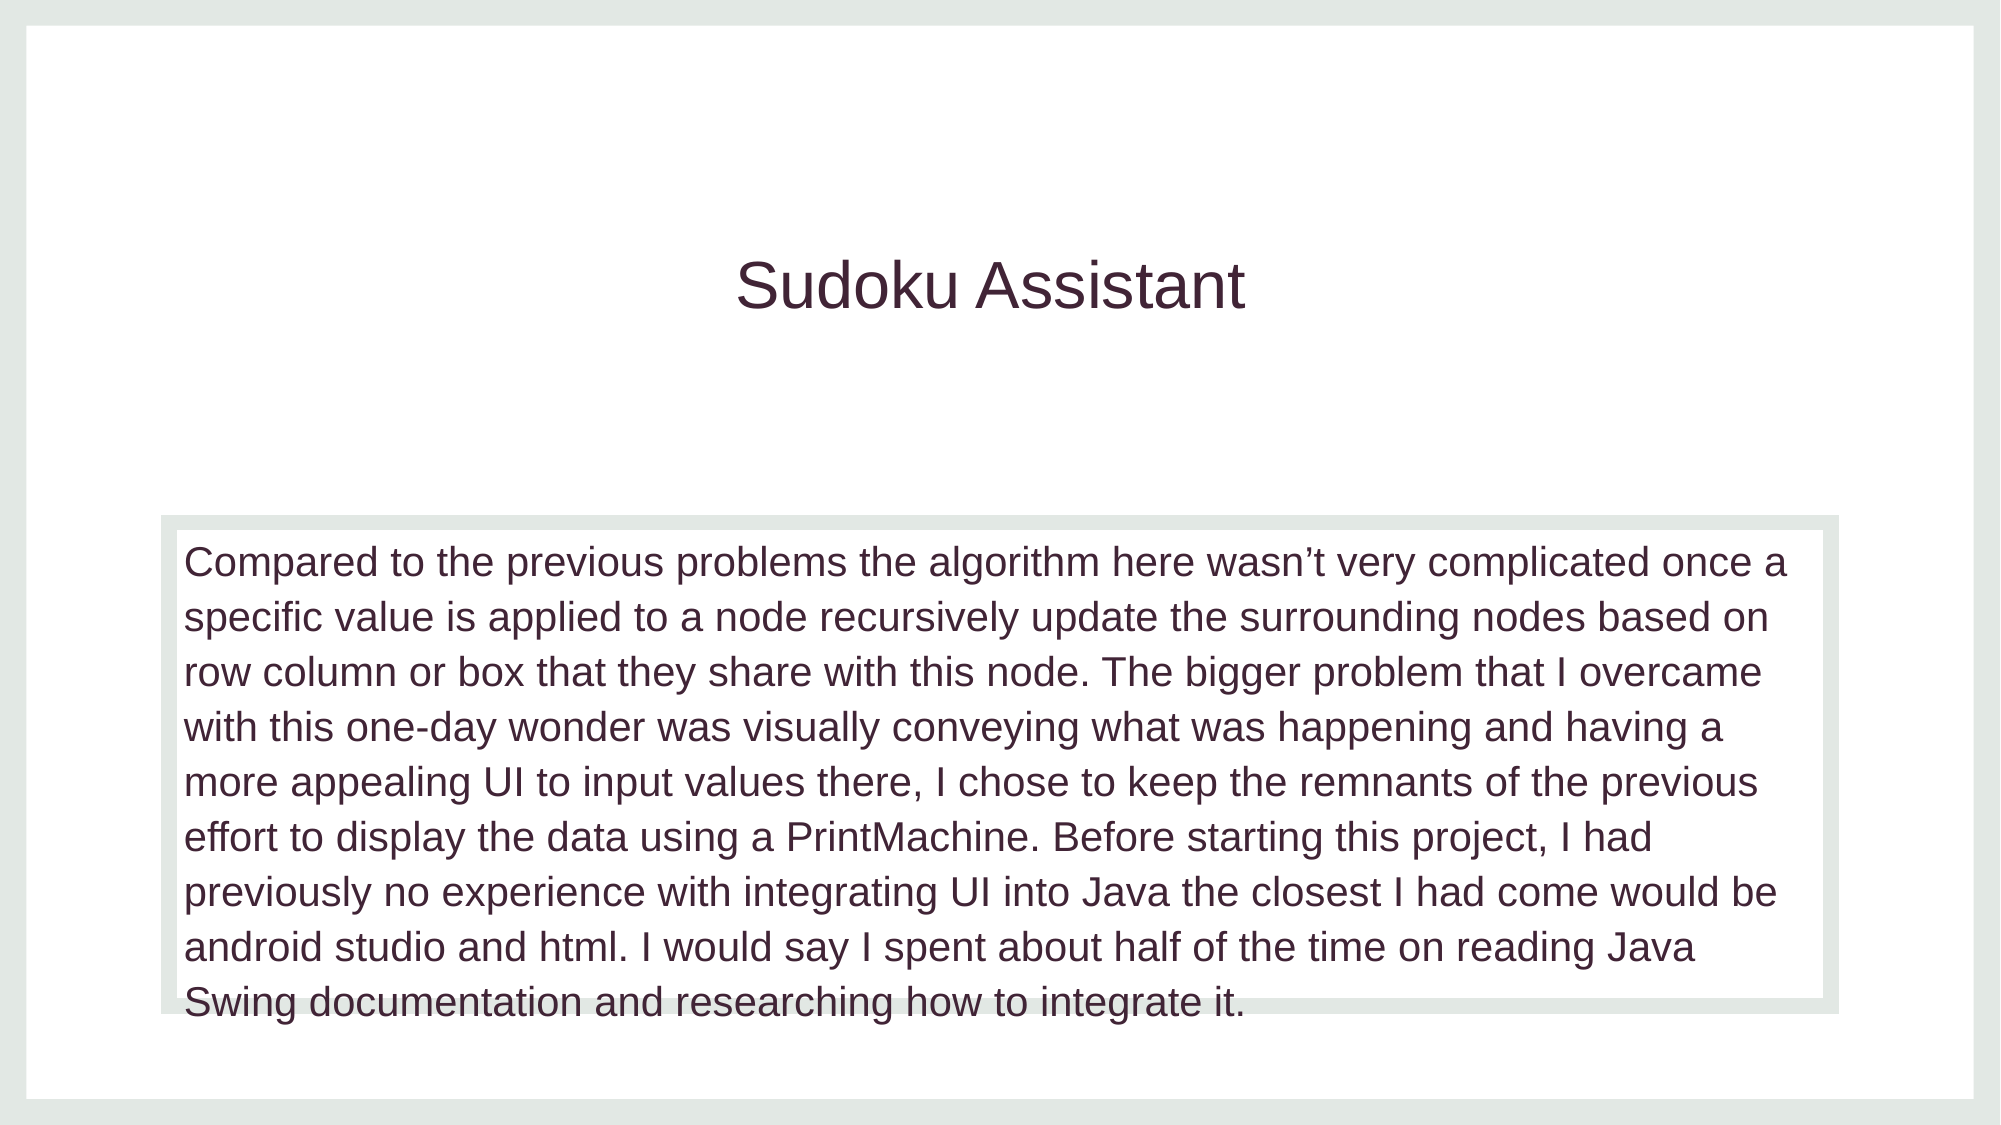

# Sudoku Assistant
Compared to the previous problems the algorithm here wasn’t very complicated once a specific value is applied to a node recursively update the surrounding nodes based on row column or box that they share with this node. The bigger problem that I overcame with this one-day wonder was visually conveying what was happening and having a more appealing UI to input values there, I chose to keep the remnants of the previous effort to display the data using a PrintMachine. Before starting this project, I had previously no experience with integrating UI into Java the closest I had come would be android studio and html. I would say I spent about half of the time on reading Java Swing documentation and researching how to integrate it.